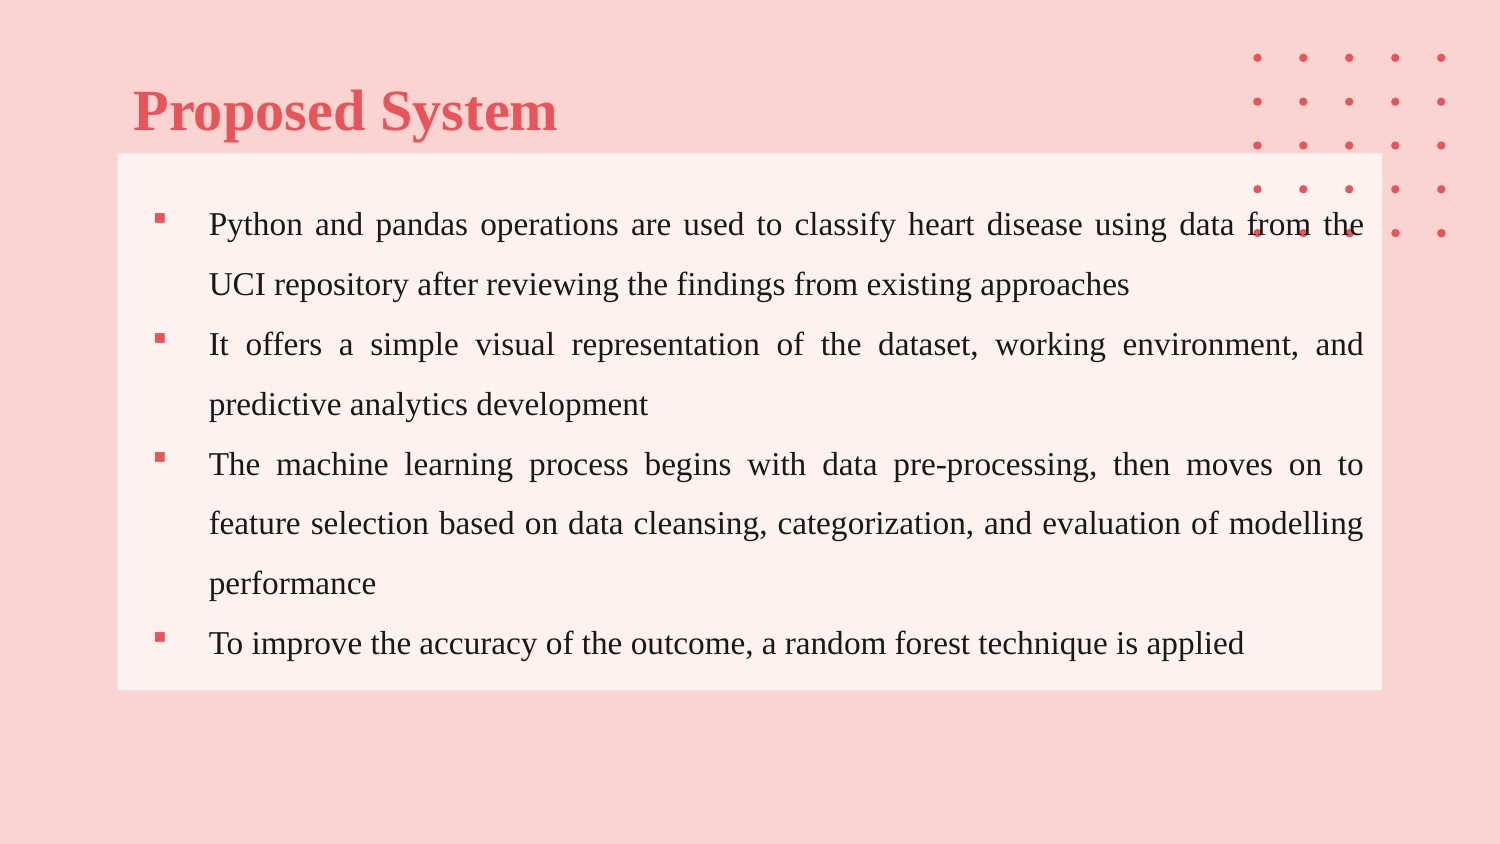

# Proposed System
Python and pandas operations are used to classify heart disease using data from the UCI repository after reviewing the findings from existing approaches
It offers a simple visual representation of the dataset, working environment, and predictive analytics development
The machine learning process begins with data pre-processing, then moves on to feature selection based on data cleansing, categorization, and evaluation of modelling performance
To improve the accuracy of the outcome, a random forest technique is applied